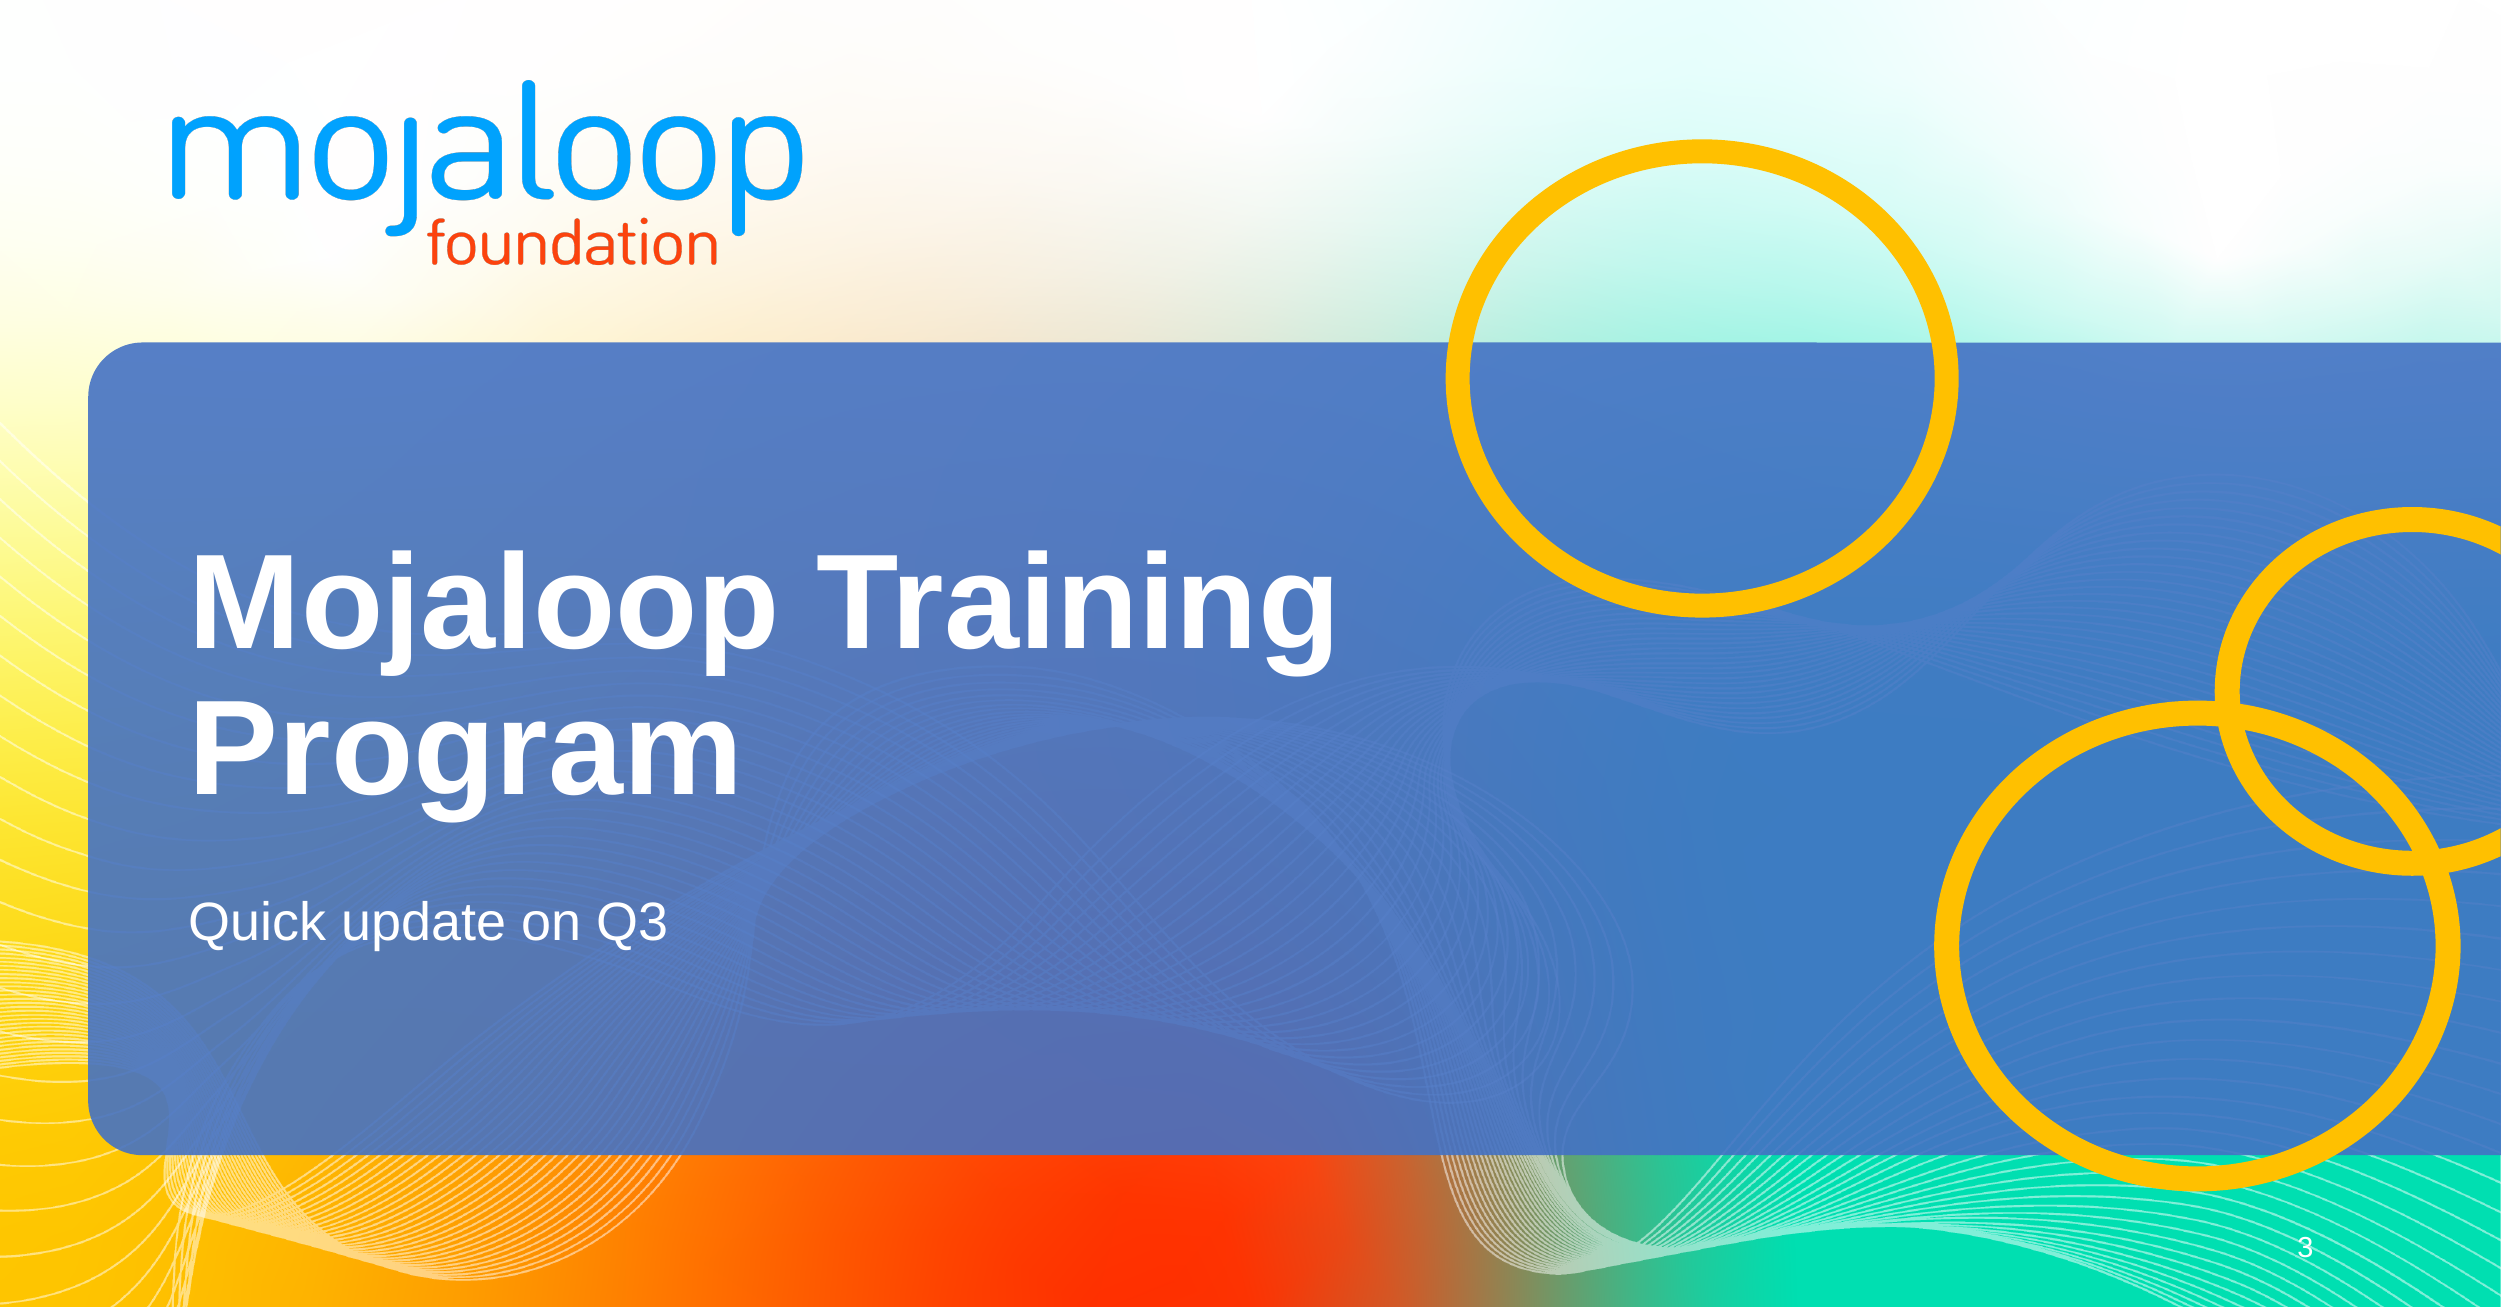

# Mojaloop Training Program
Quick update on Q3
3